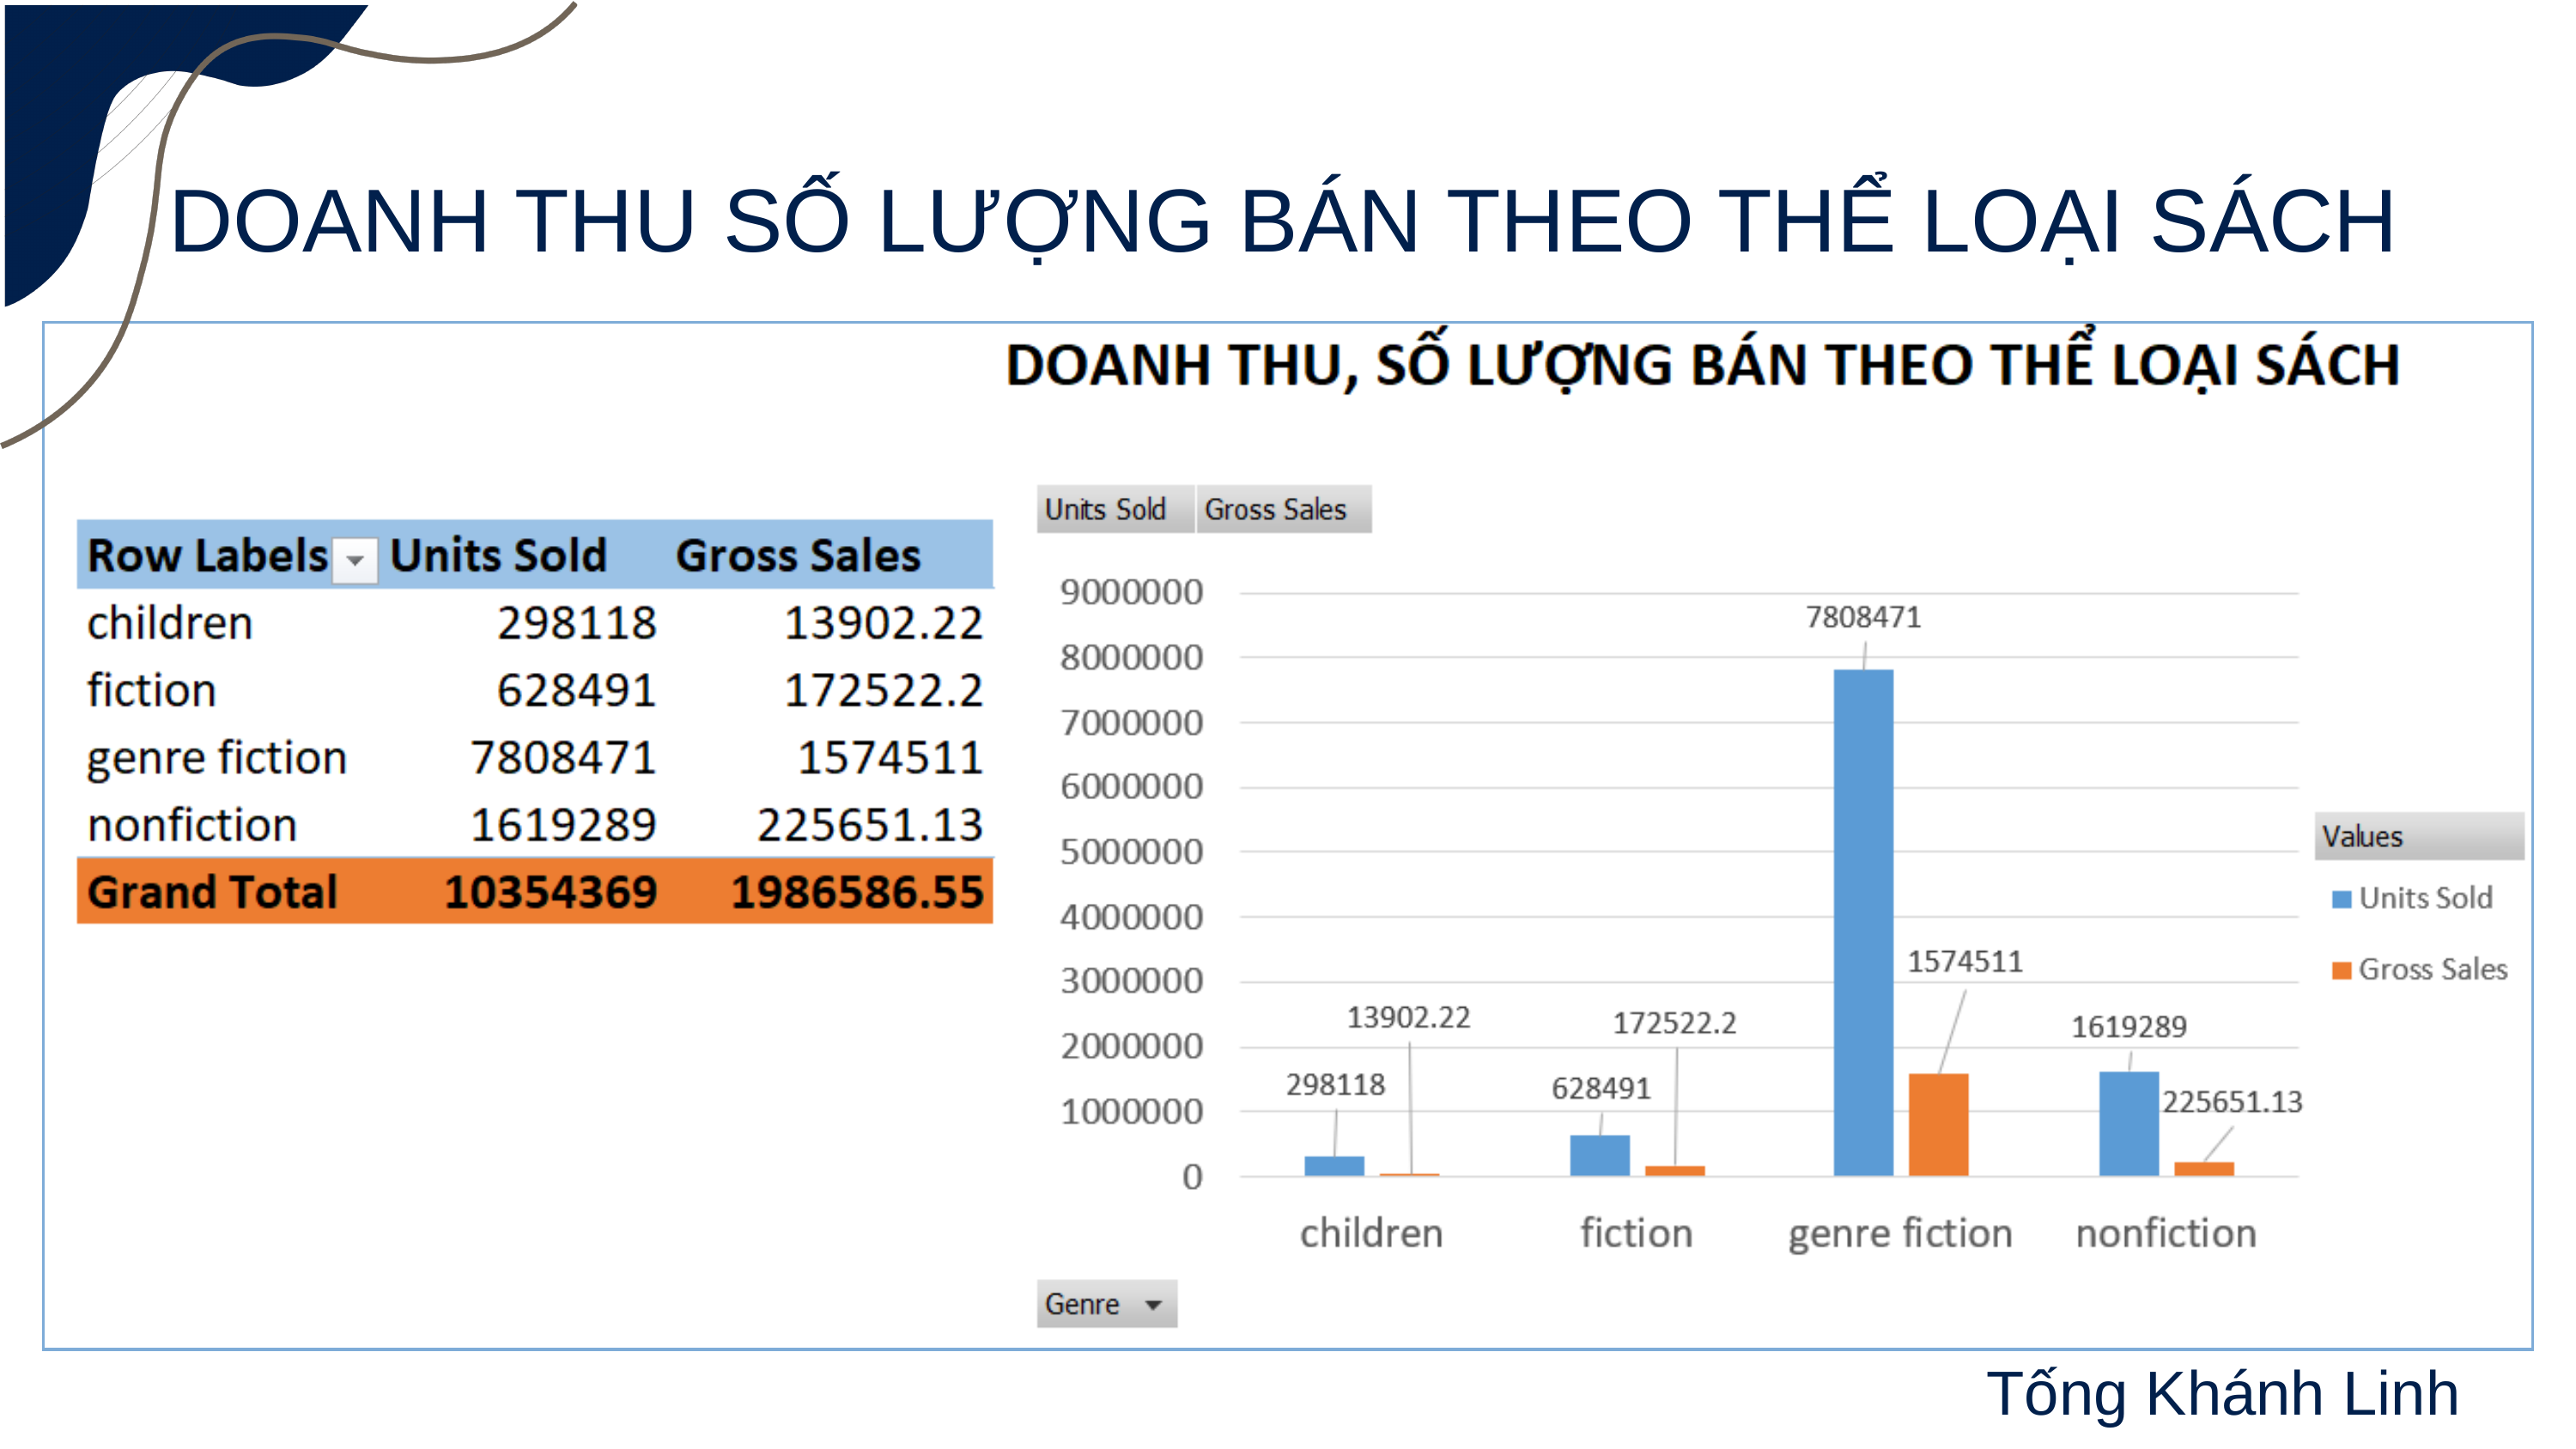

DOANH THU SỐ LƯỢNG BÁN THEO THỂ LOẠI SÁCH

Tống Khánh Linh